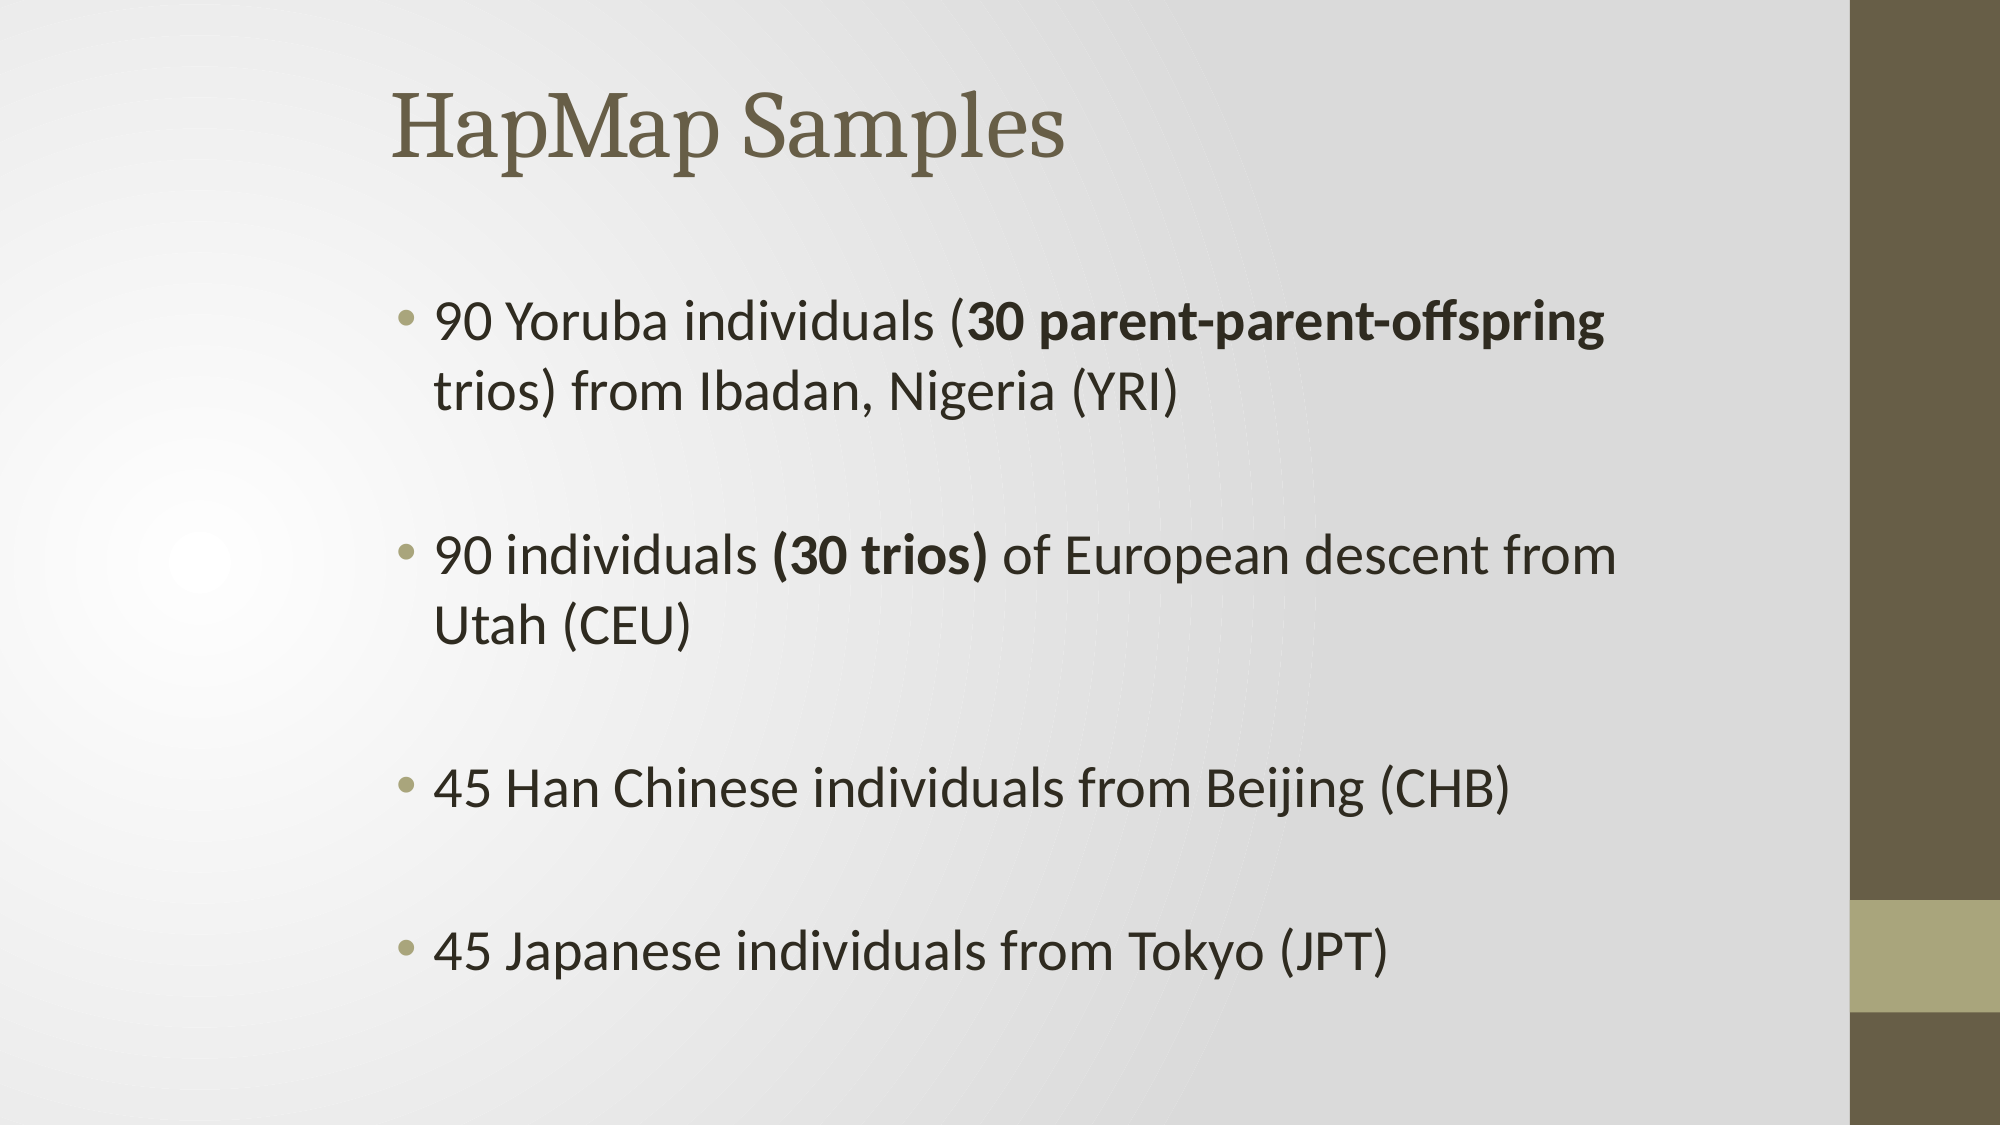

# HapMap Samples
90 Yoruba individuals (30 parent-parent-offspring trios) from Ibadan, Nigeria (YRI)

90 individuals (30 trios) of European descent from Utah (CEU)

45 Han Chinese individuals from Beijing (CHB)

45 Japanese individuals from Tokyo (JPT)